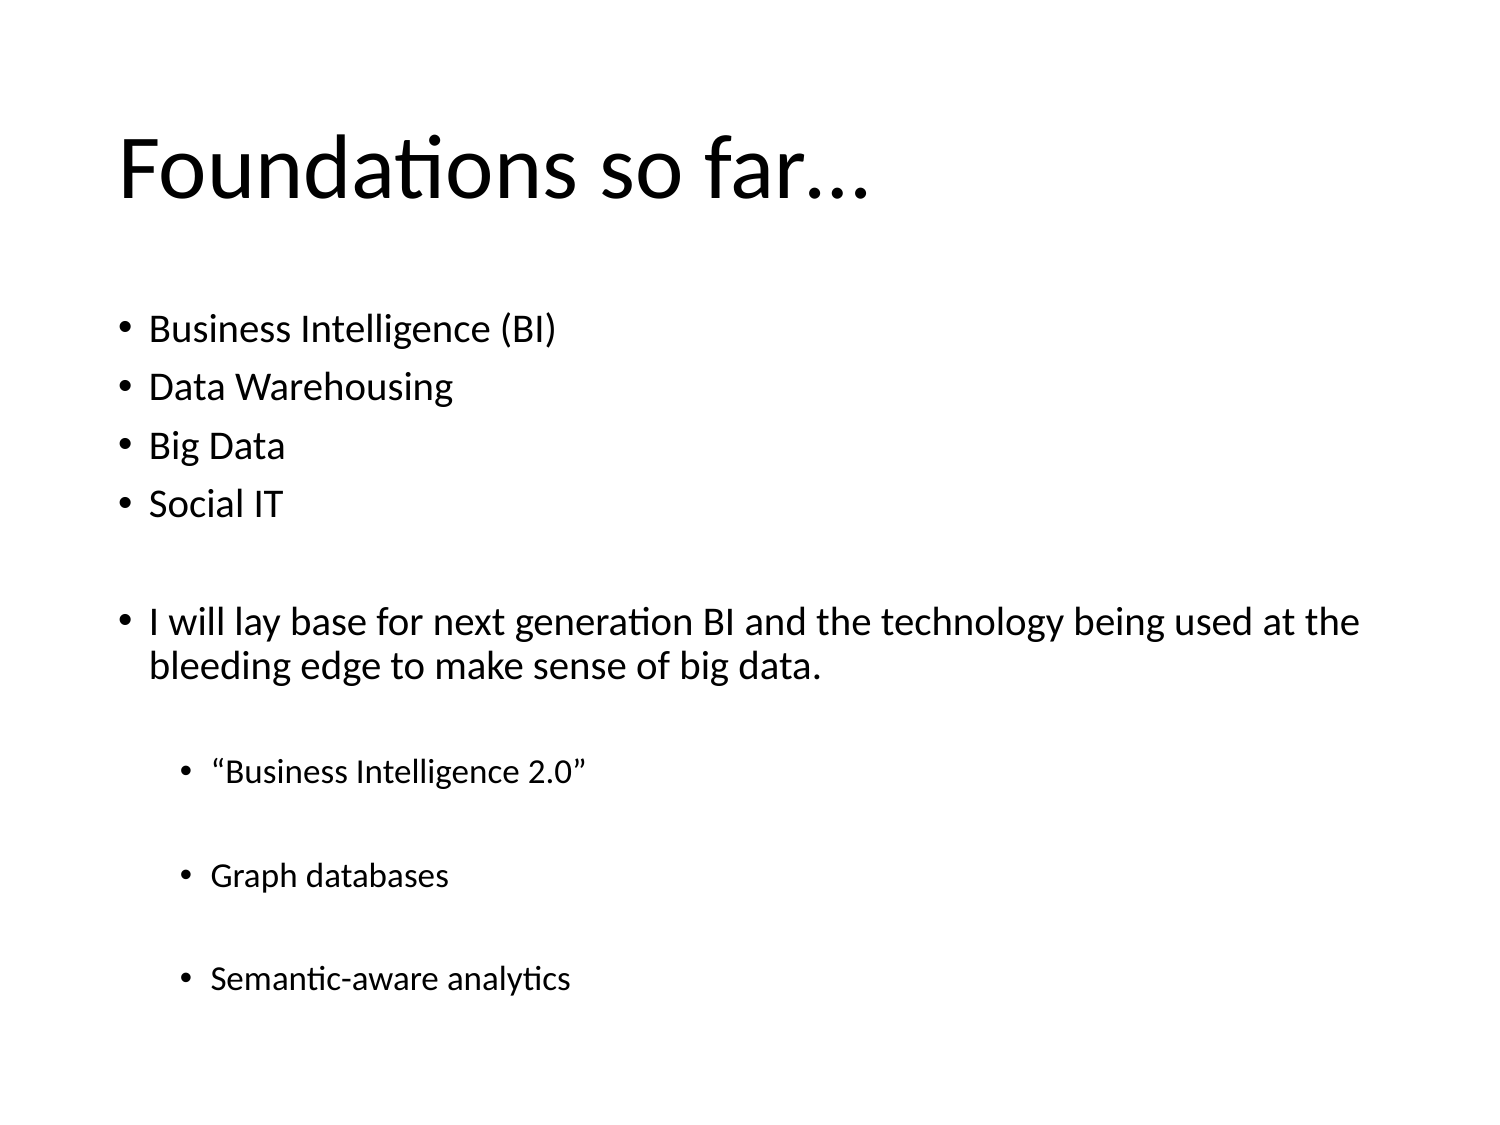

# Foundations so far…
Business Intelligence (BI)
Data Warehousing
Big Data
Social IT

I will lay base for next generation BI and the technology being used at the bleeding edge to make sense of big data.

“Business Intelligence 2.0”

Graph databases

Semantic-aware analytics